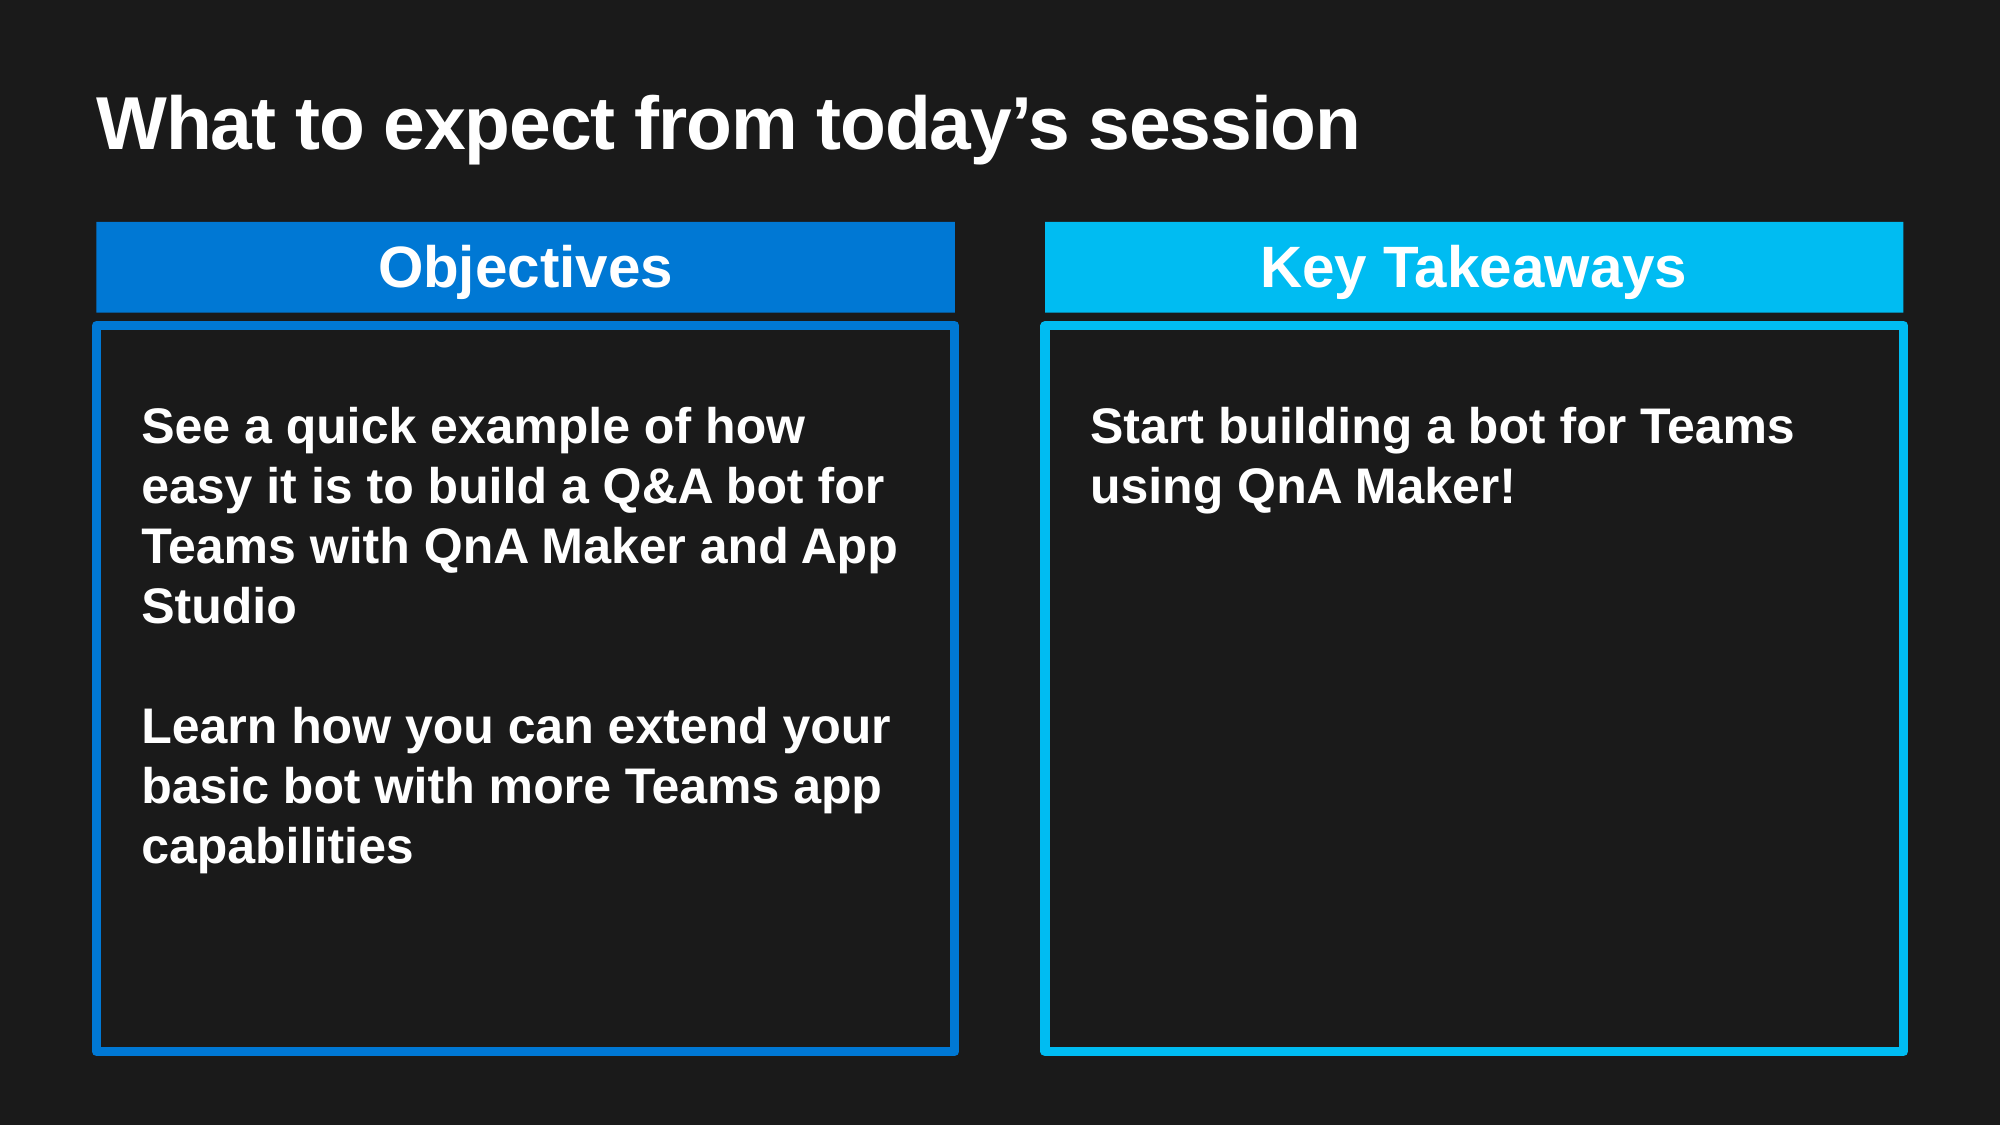

# What to expect from today’s session
Objectives
Key Takeaways

Start building a bot for Teams using QnA Maker!

See a quick example of how easy it is to build a Q&A bot for Teams with QnA Maker and App Studio

Learn how you can extend your basic bot with more Teams app capabilities